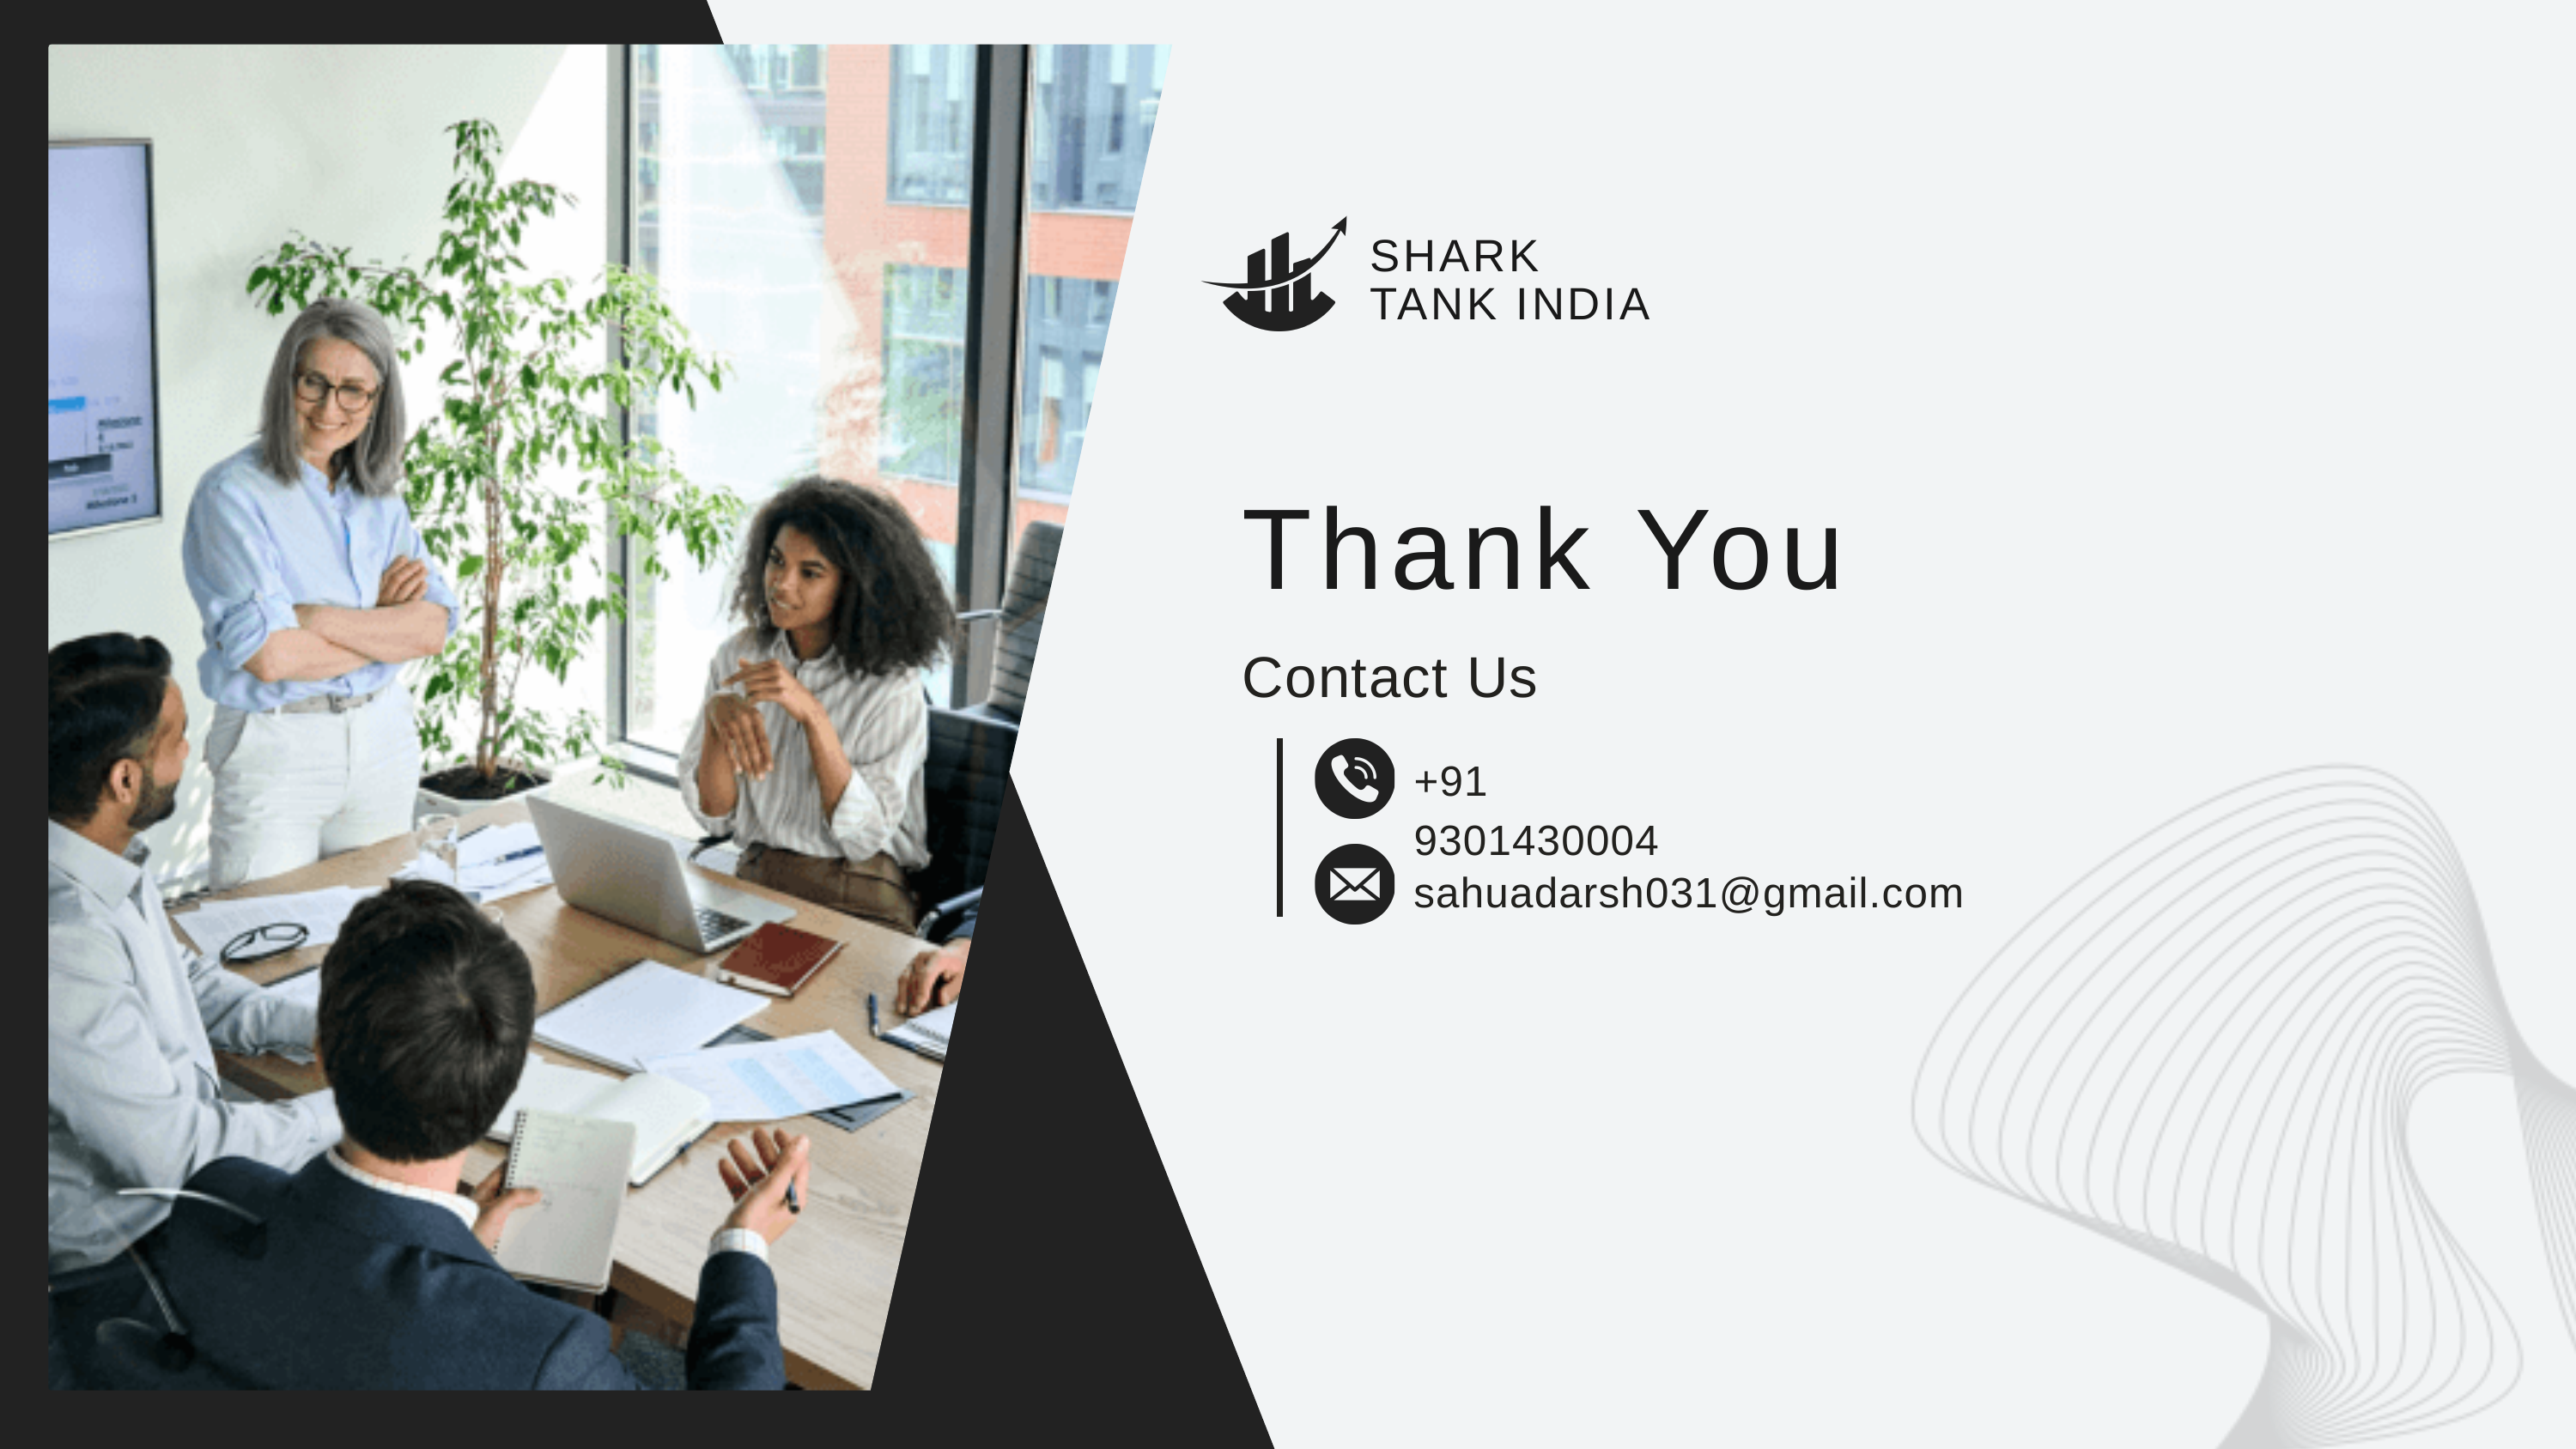

SHARK TANK INDIA
Thank You
Contact Us

+91 9301430004

sahuadarsh031@gmail.com